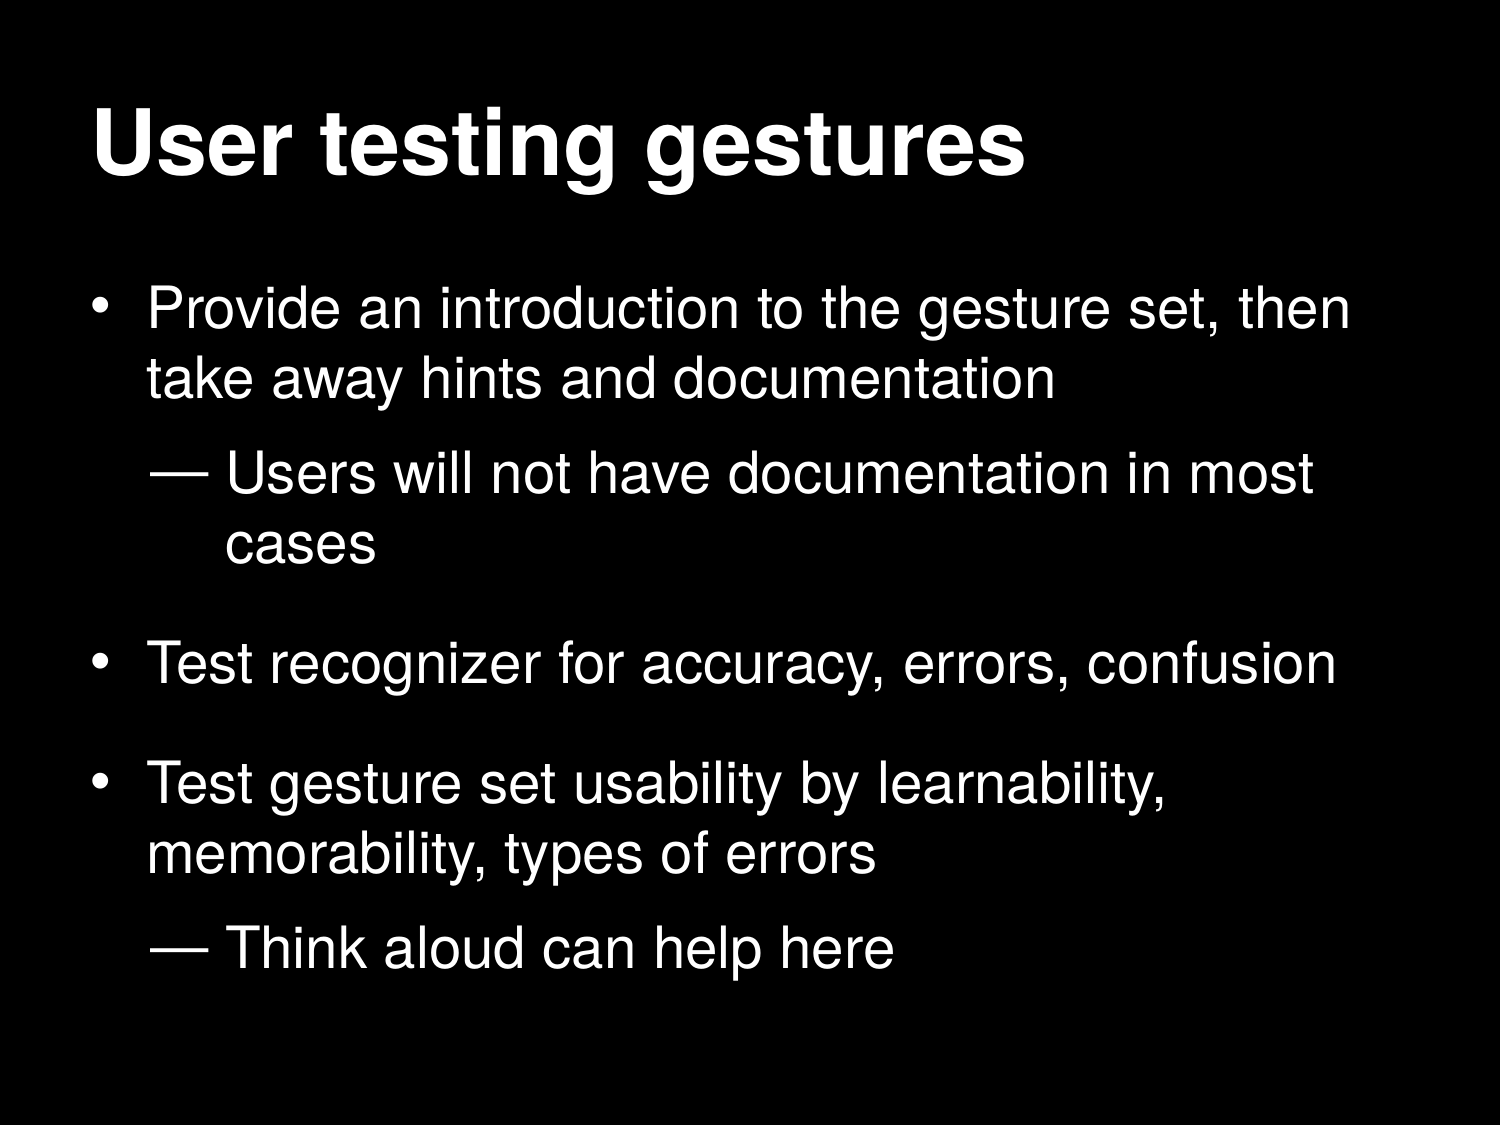

# User testing gestures
Provide an introduction to the gesture set, then take away hints and documentation
Users will not have documentation in most cases
Test recognizer for accuracy, errors, confusion
Test gesture set usability by learnability, memorability, types of errors
Think aloud can help here